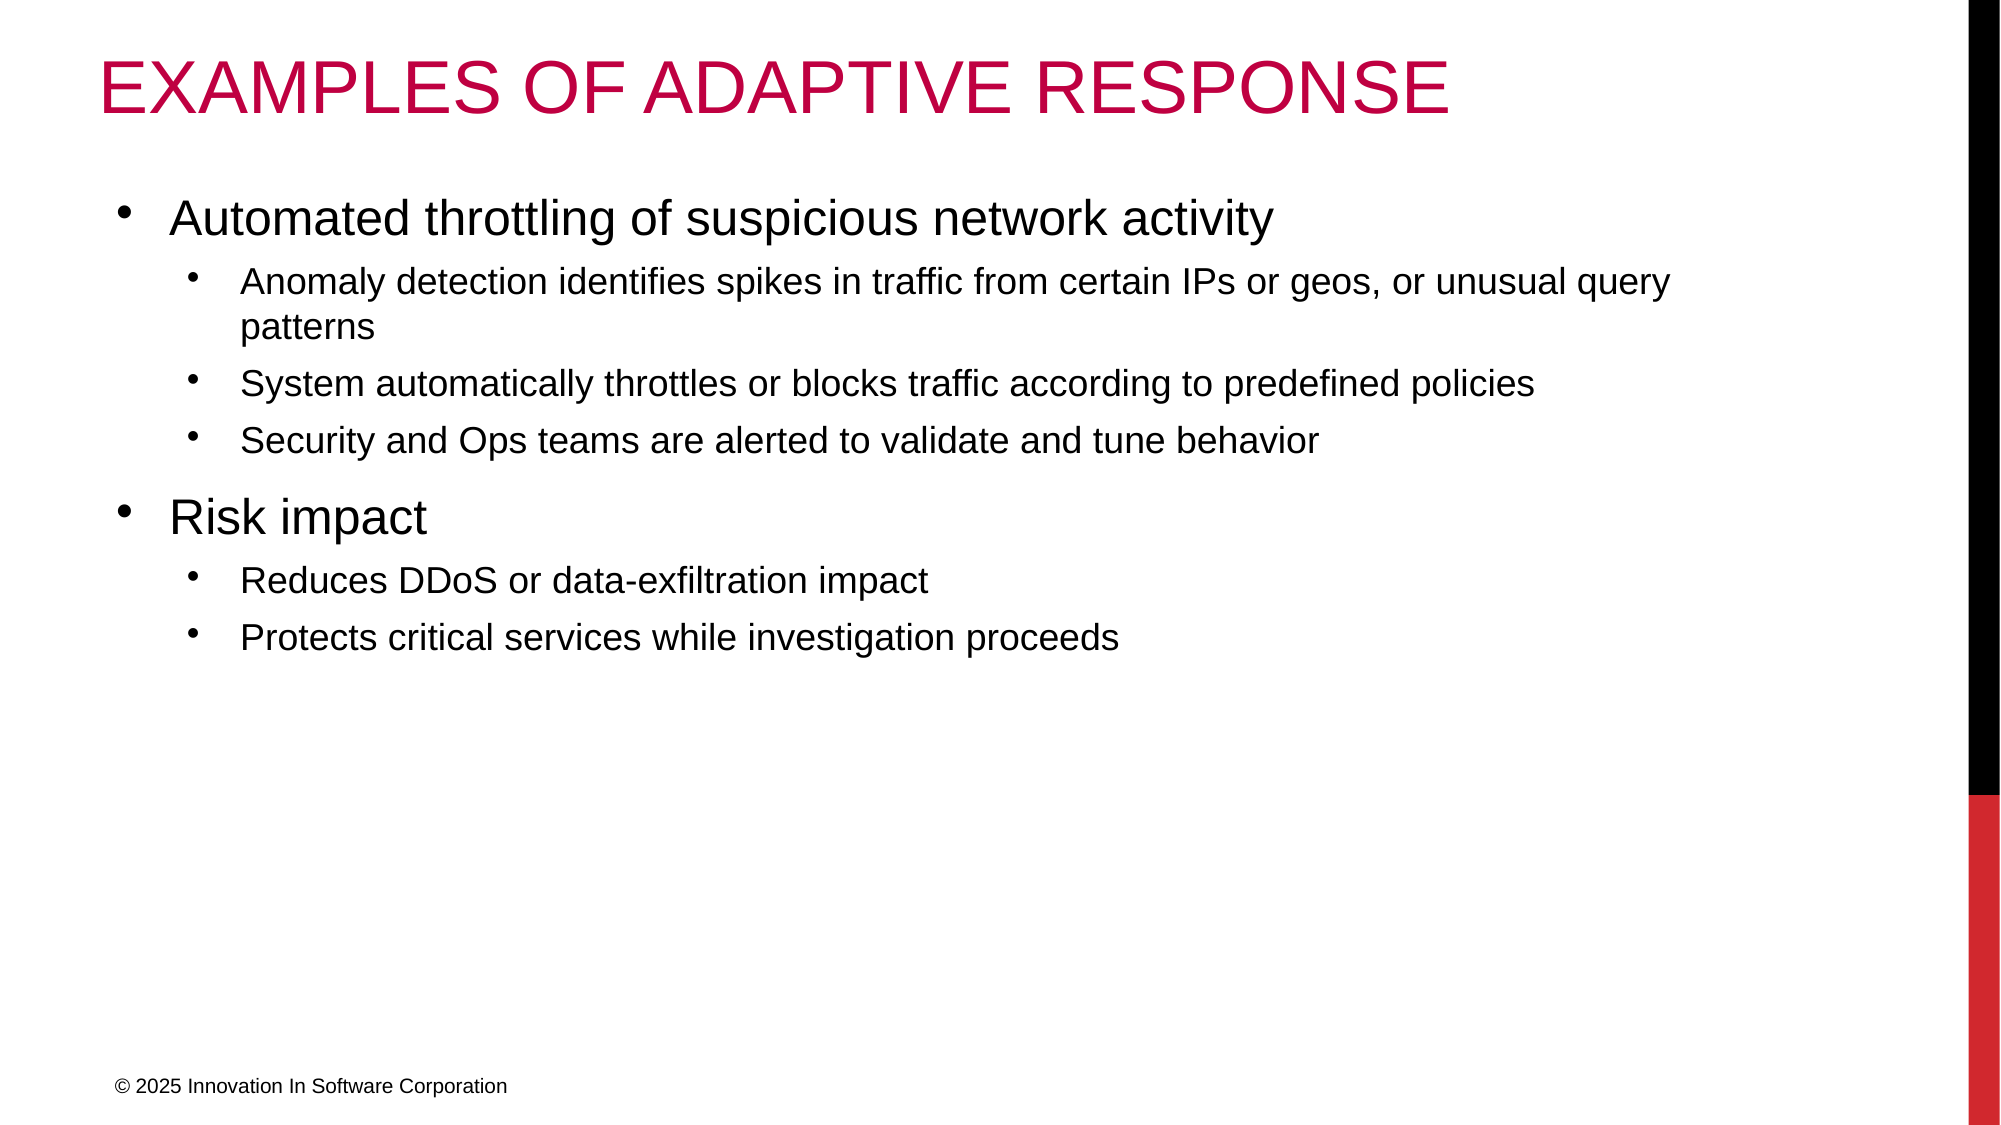

# Examples of Adaptive Response
Automated throttling of suspicious network activity
Anomaly detection identifies spikes in traffic from certain IPs or geos, or unusual query patterns
System automatically throttles or blocks traffic according to predefined policies
Security and Ops teams are alerted to validate and tune behavior
Risk impact
Reduces DDoS or data-exfiltration impact
Protects critical services while investigation proceeds
© 2025 Innovation In Software Corporation